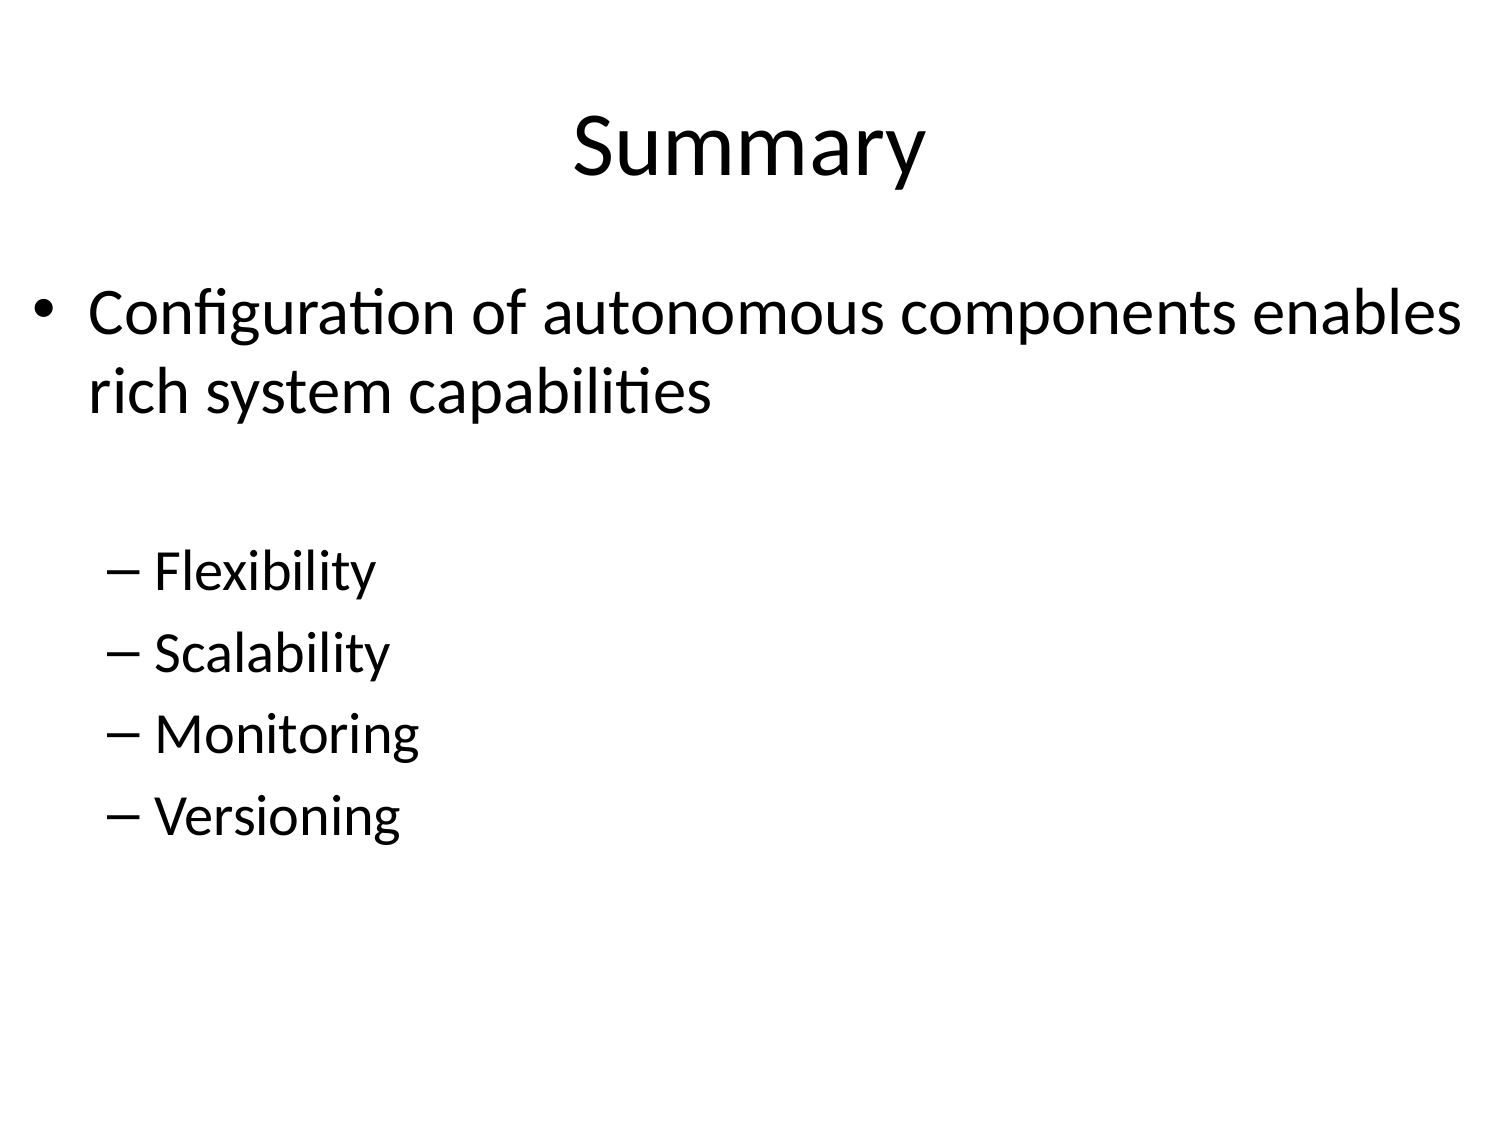

# Summary
Configuration of autonomous components enables rich system capabilities

Flexibility
Scalability
Monitoring
Versioning